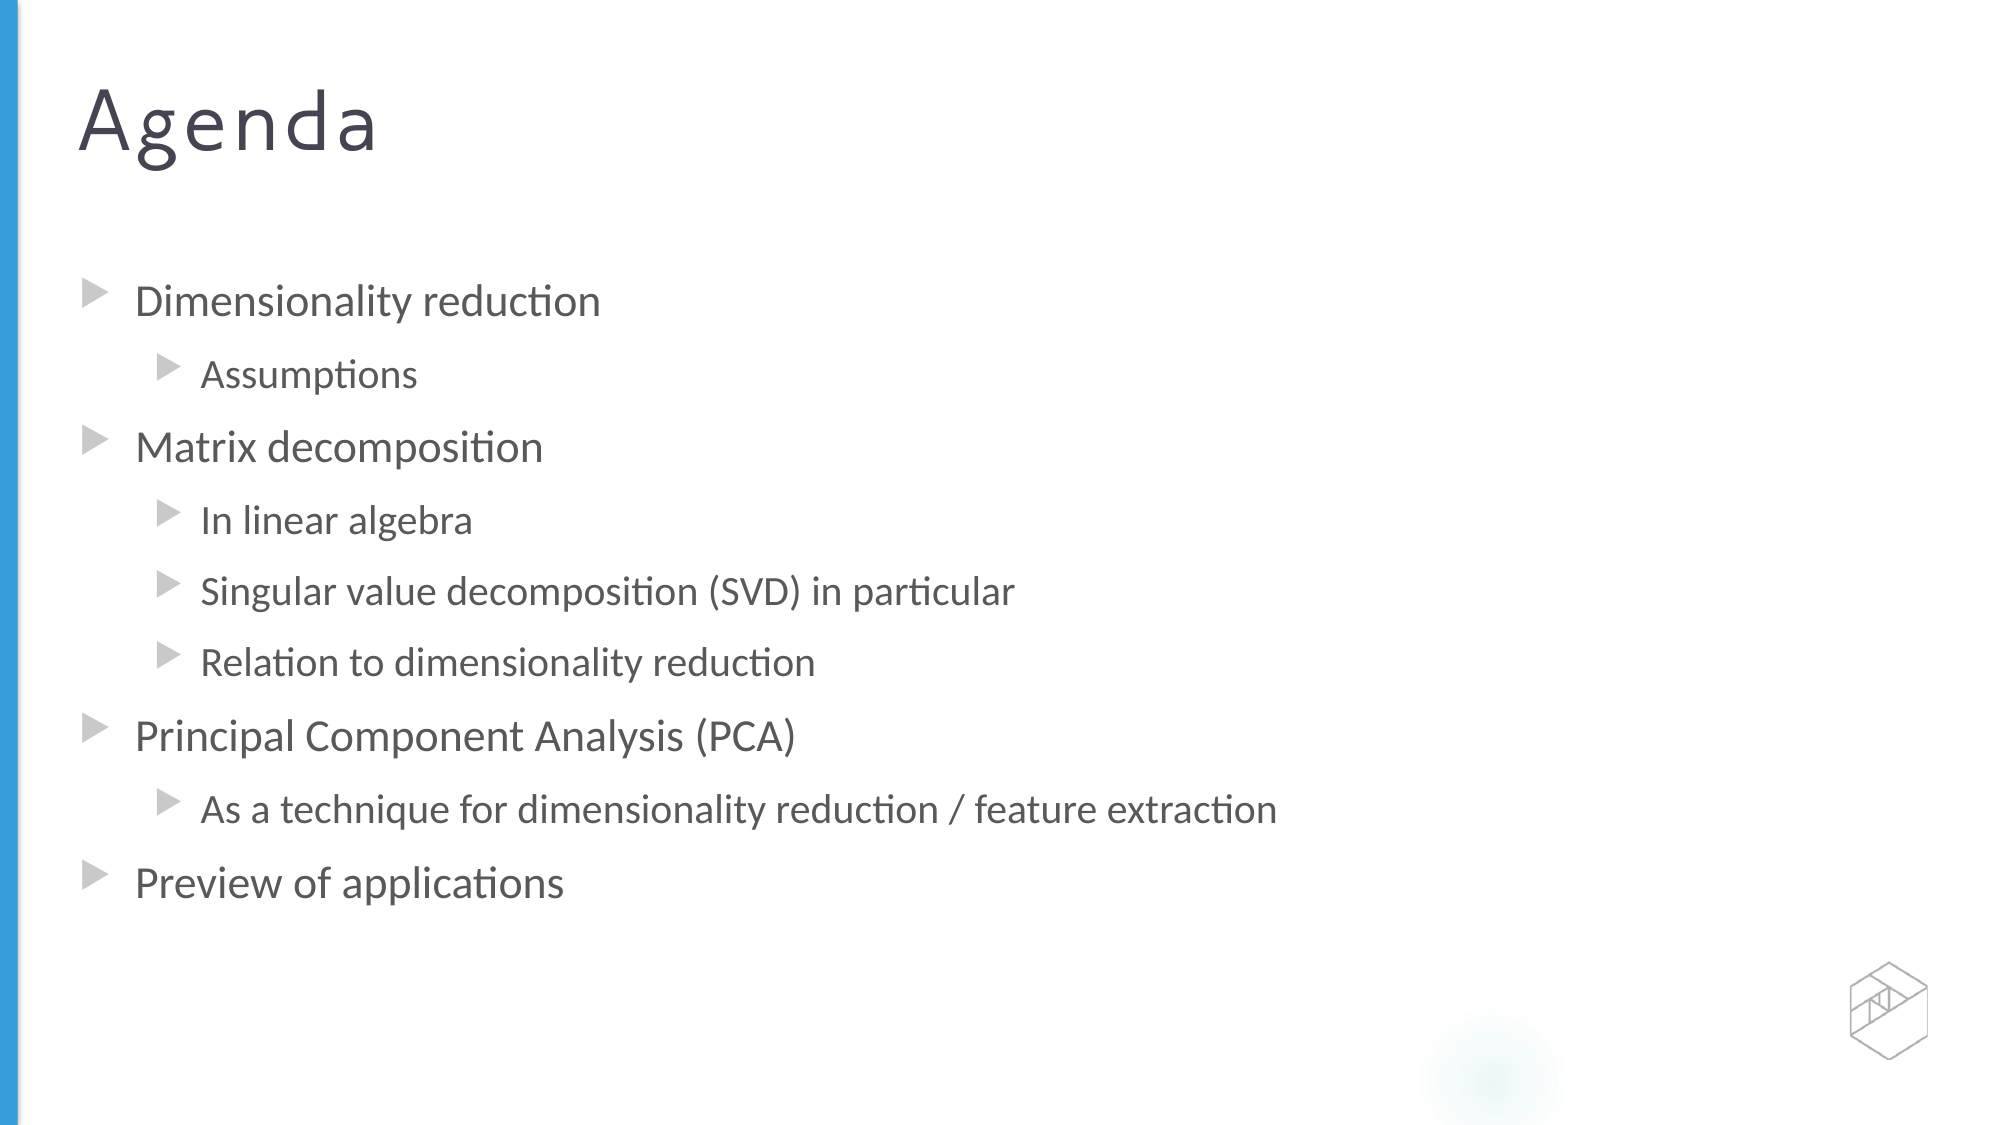

# Agenda
Dimensionality reduction
Assumptions
Matrix decomposition
In linear algebra
Singular value decomposition (SVD) in particular
Relation to dimensionality reduction
Principal Component Analysis (PCA)
As a technique for dimensionality reduction / feature extraction
Preview of applications